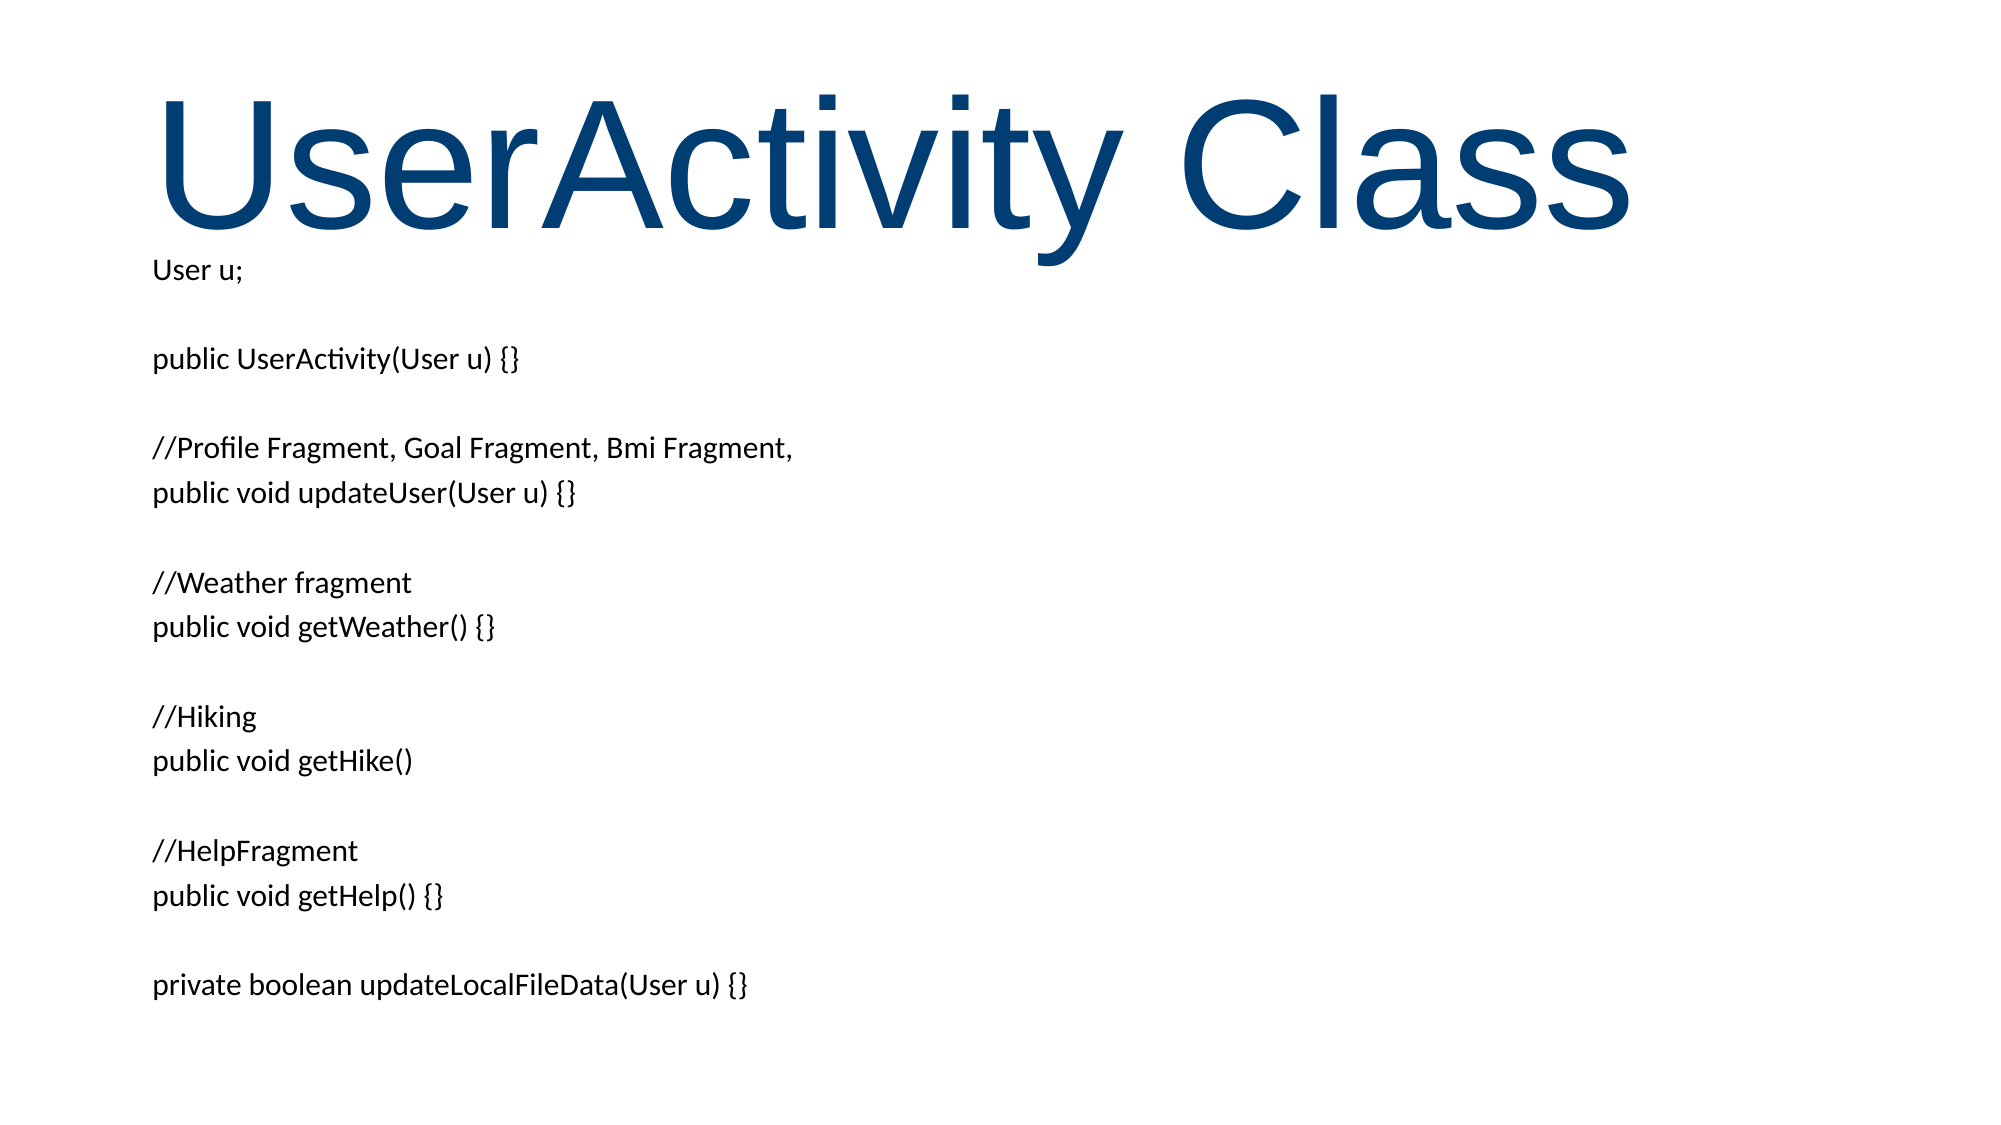

# UserActivity Class
User u;

public UserActivity(User u) {}

//Profile Fragment, Goal Fragment, Bmi Fragment,
public void updateUser(User u) {}

//Weather fragment
public void getWeather() {}

//Hiking
public void getHike()

//HelpFragment
public void getHelp() {}

private boolean updateLocalFileData(User u) {}